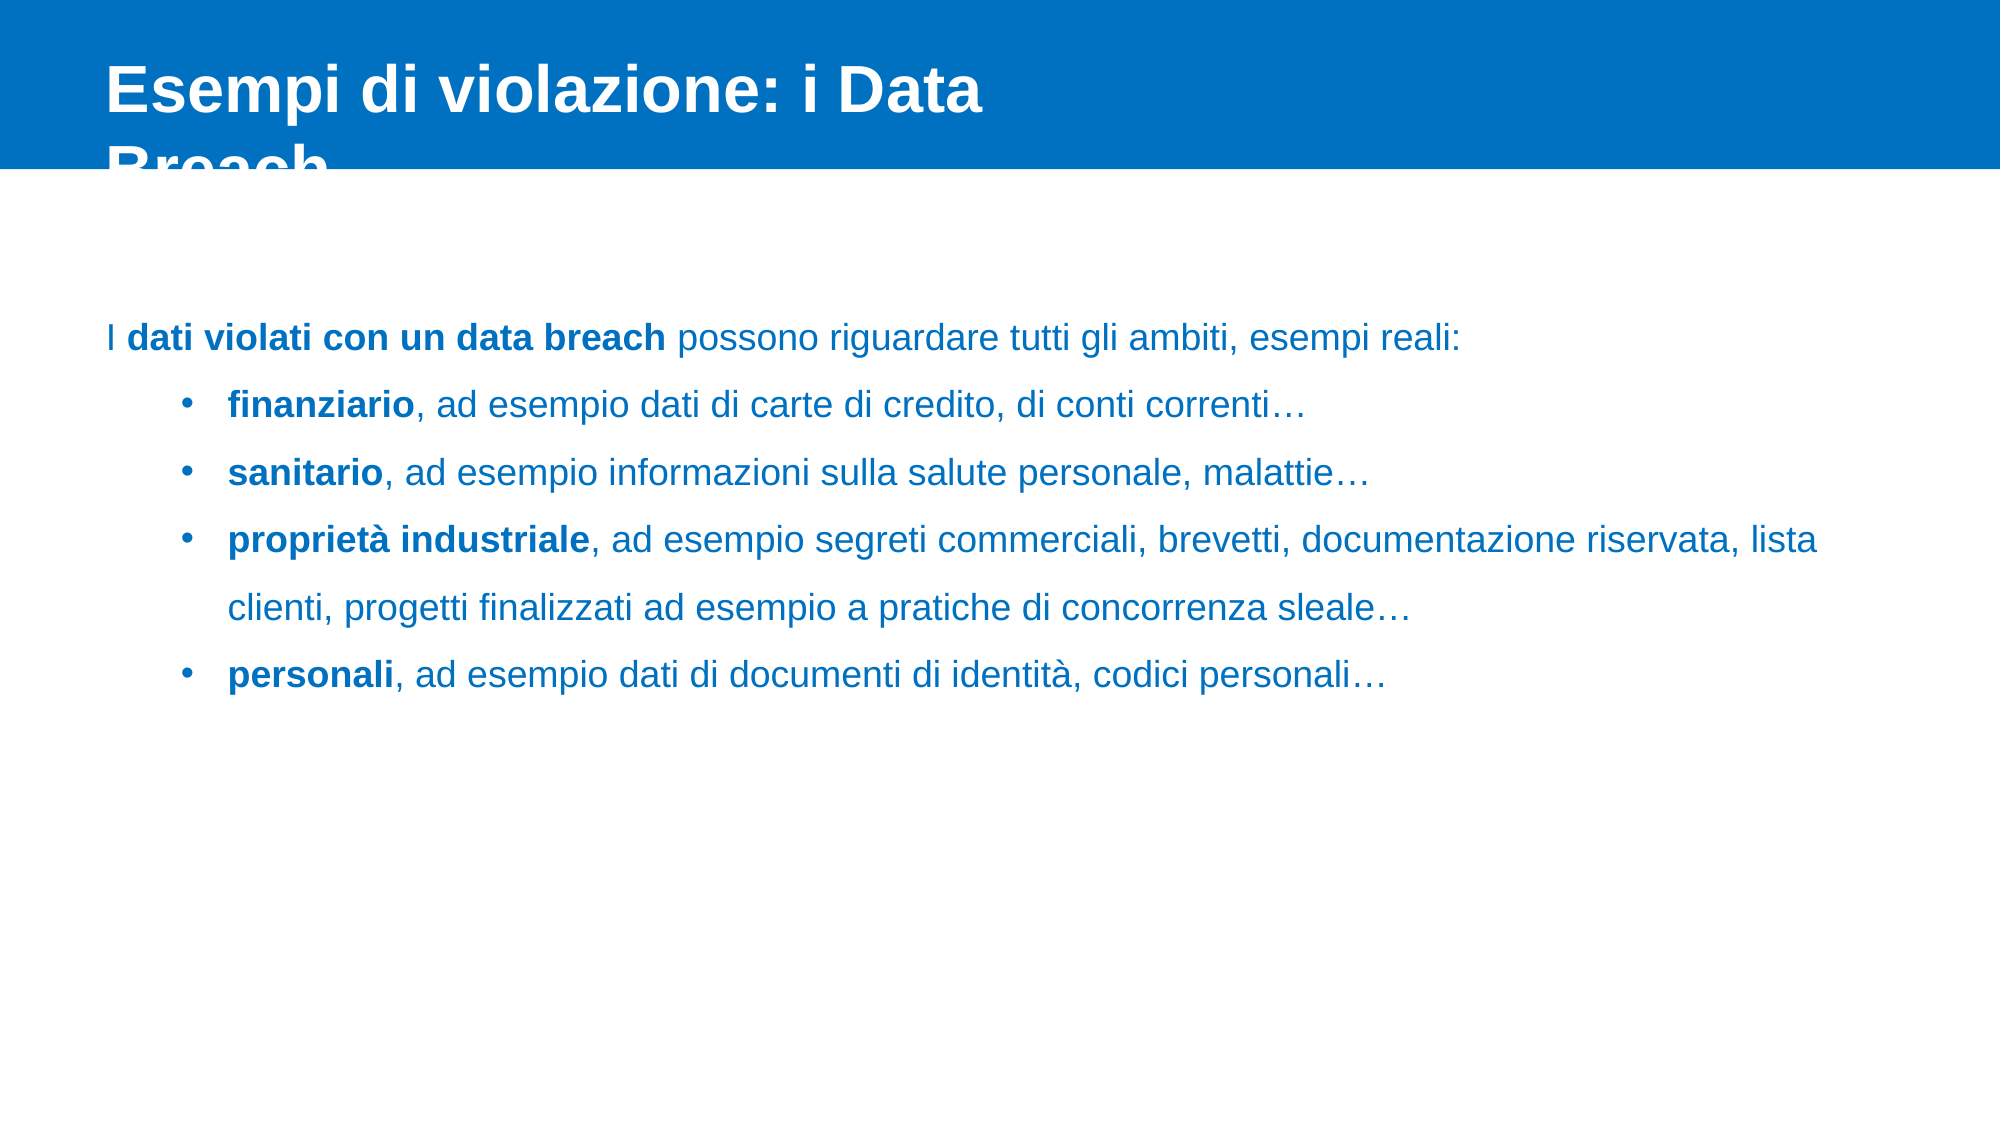

Esempi di violazione: i Data Breach

I dati violati con un data breach possono riguardare tutti gli ambiti, esempi reali:
finanziario, ad esempio dati di carte di credito, di conti correnti…
sanitario, ad esempio informazioni sulla salute personale, malattie…
proprietà industriale, ad esempio segreti commerciali, brevetti, documentazione riservata, lista clienti, progetti finalizzati ad esempio a pratiche di concorrenza sleale…
personali, ad esempio dati di documenti di identità, codici personali…